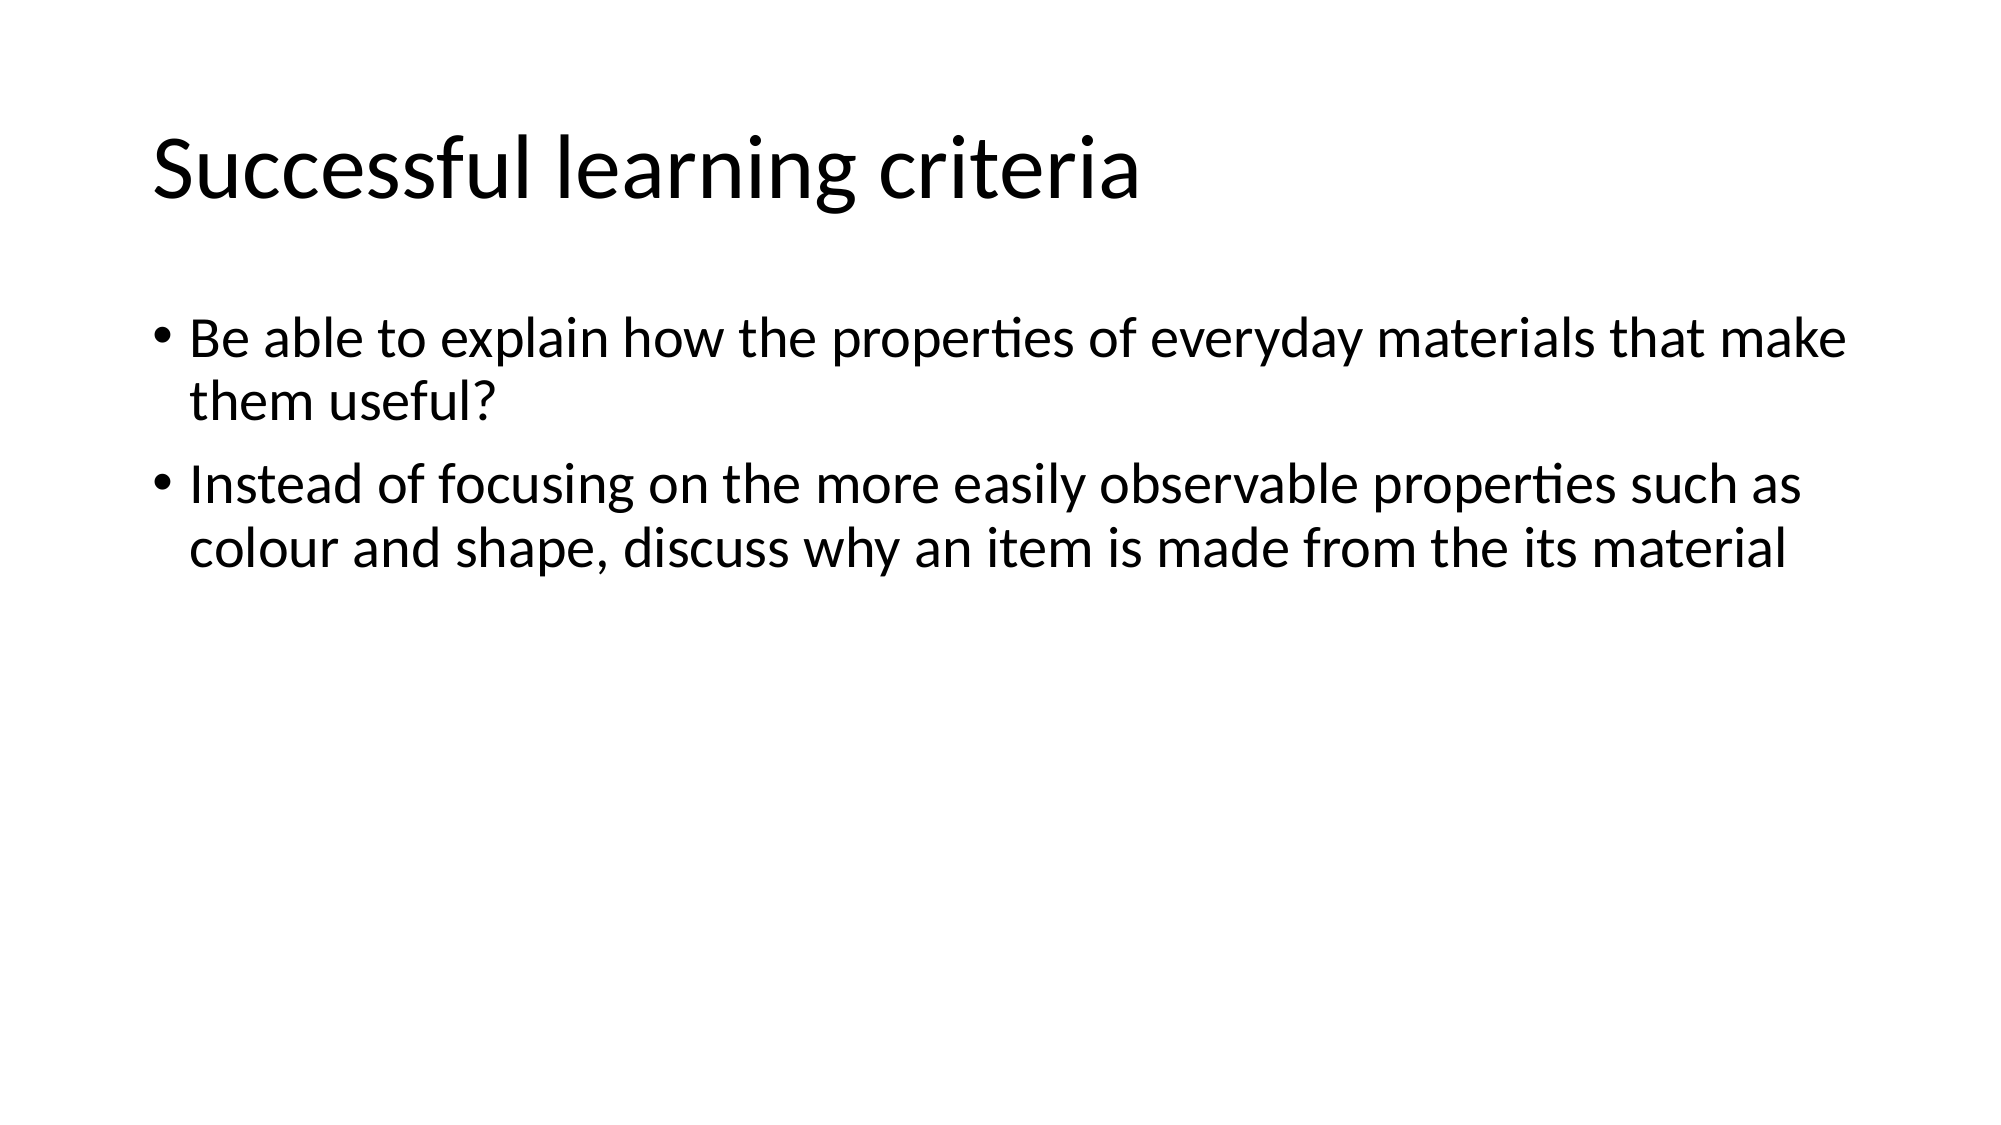

# Successful learning criteria
Be able to explain how the properties of everyday materials that make them useful?
Instead of focusing on the more easily observable properties such as colour and shape, discuss why an item is made from the its material